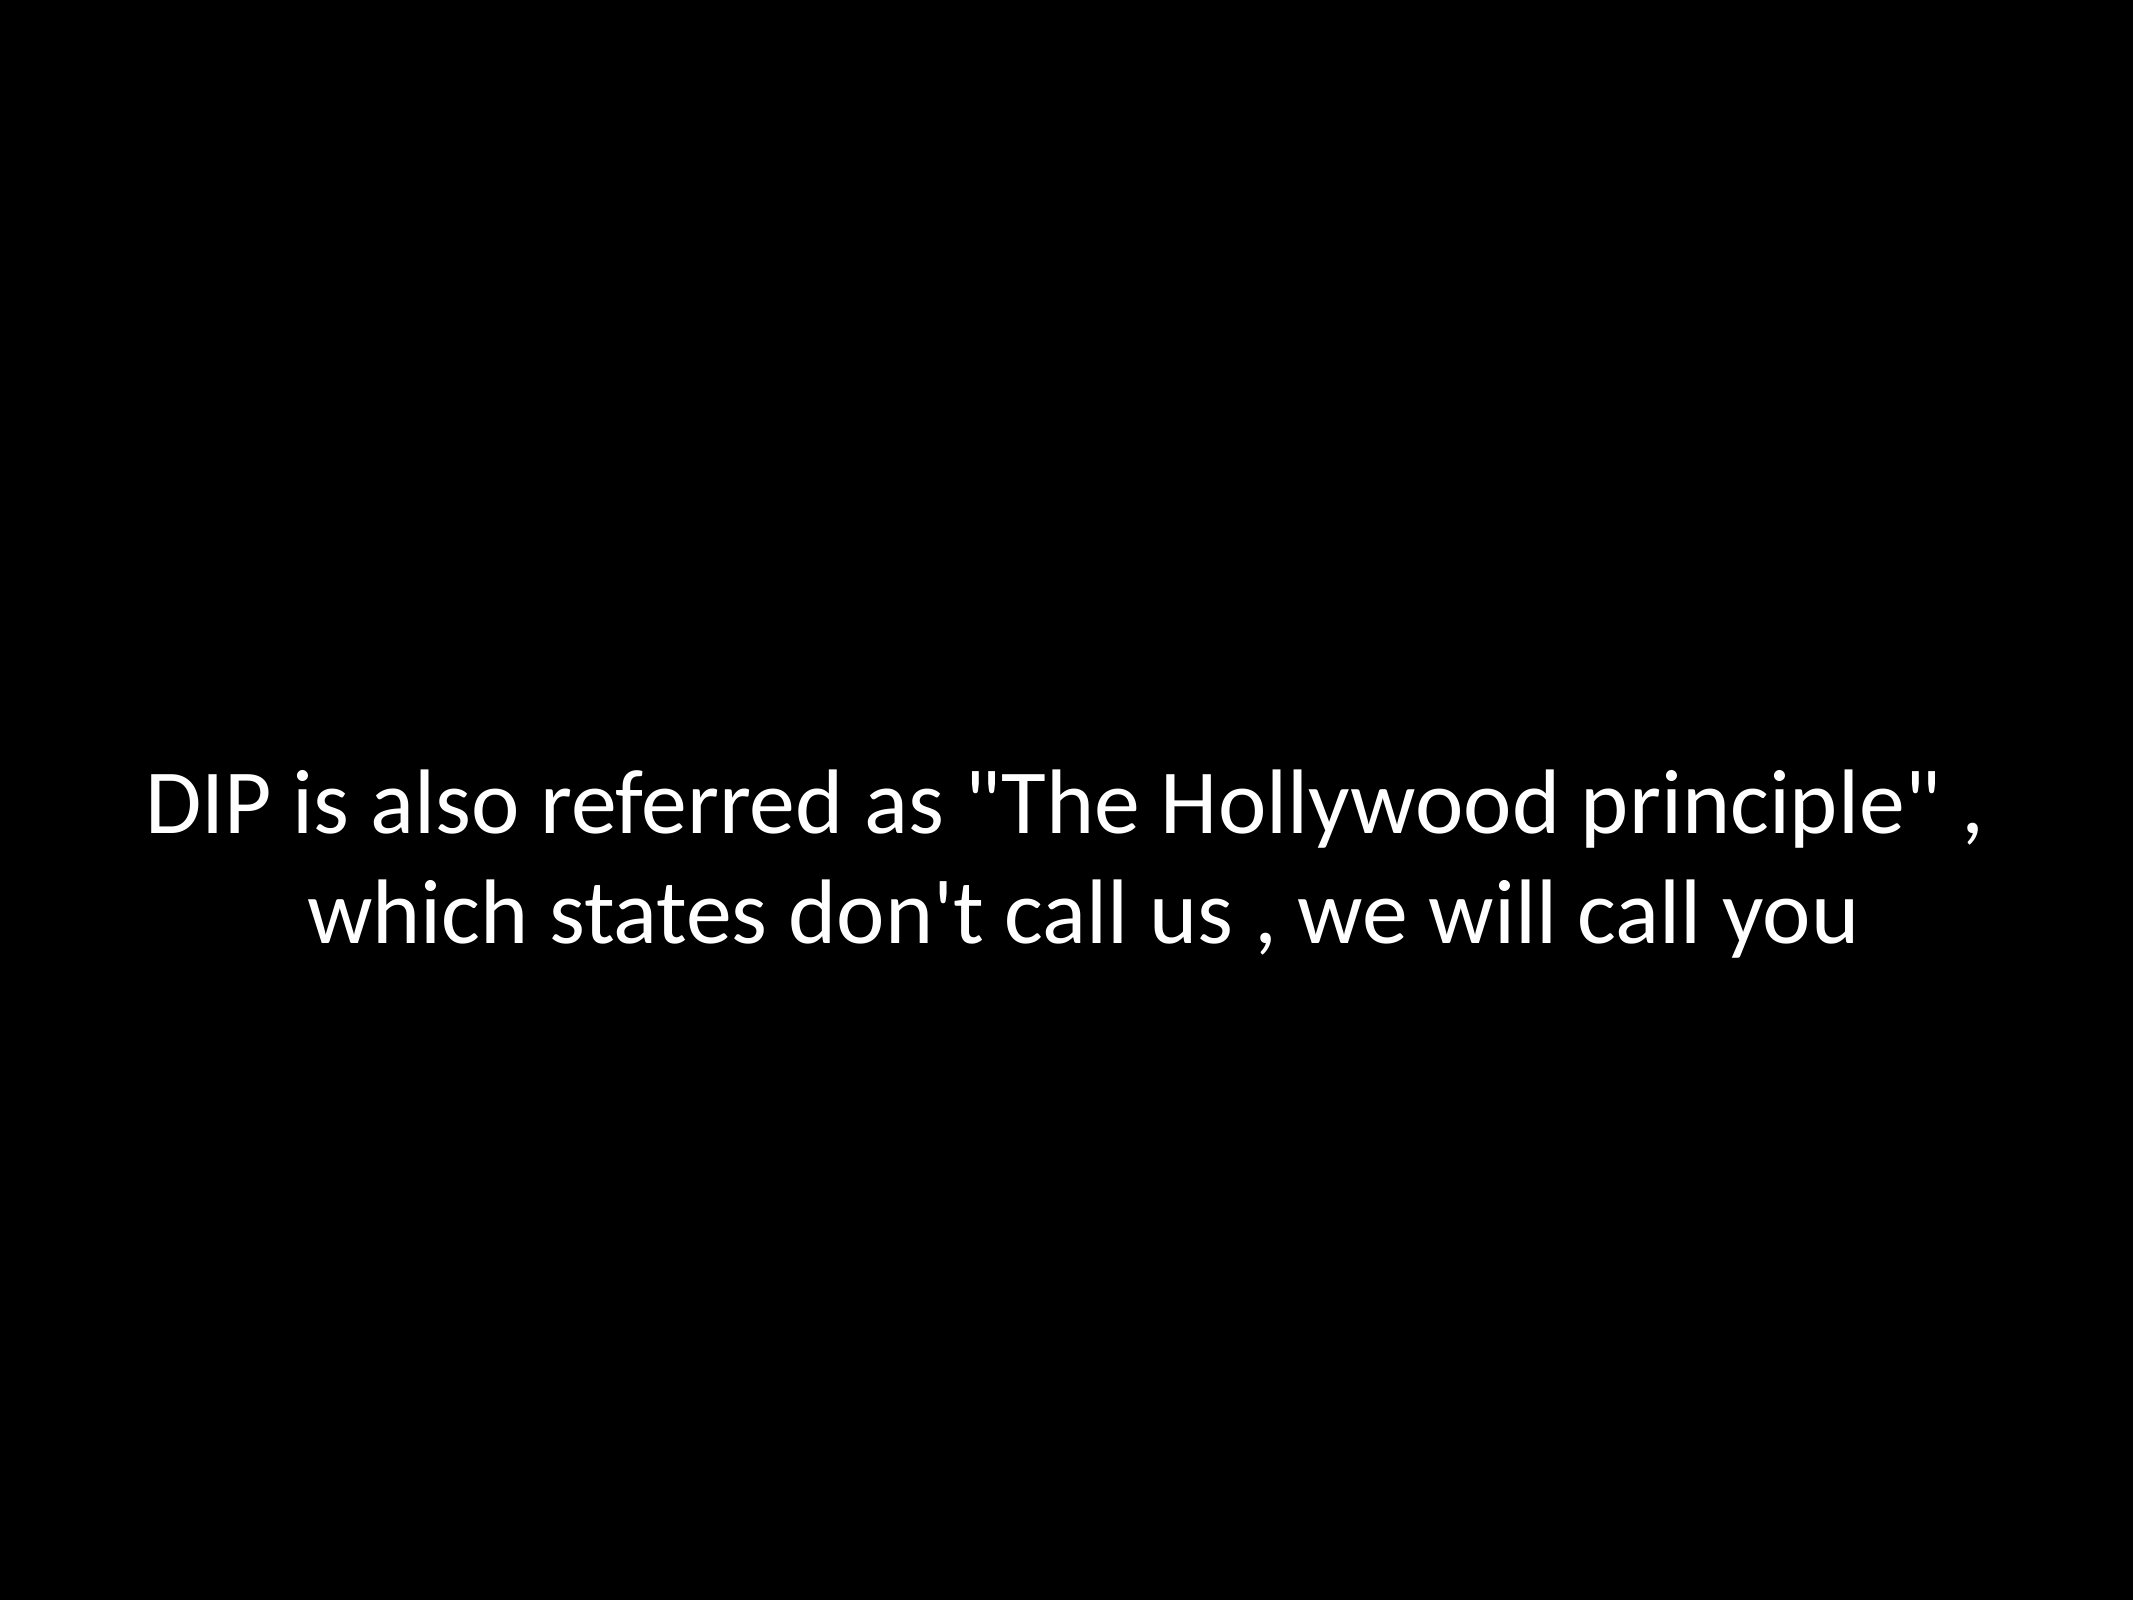

DIP is also referred as "The Hollywood principle" , which states don't call us , we will call you